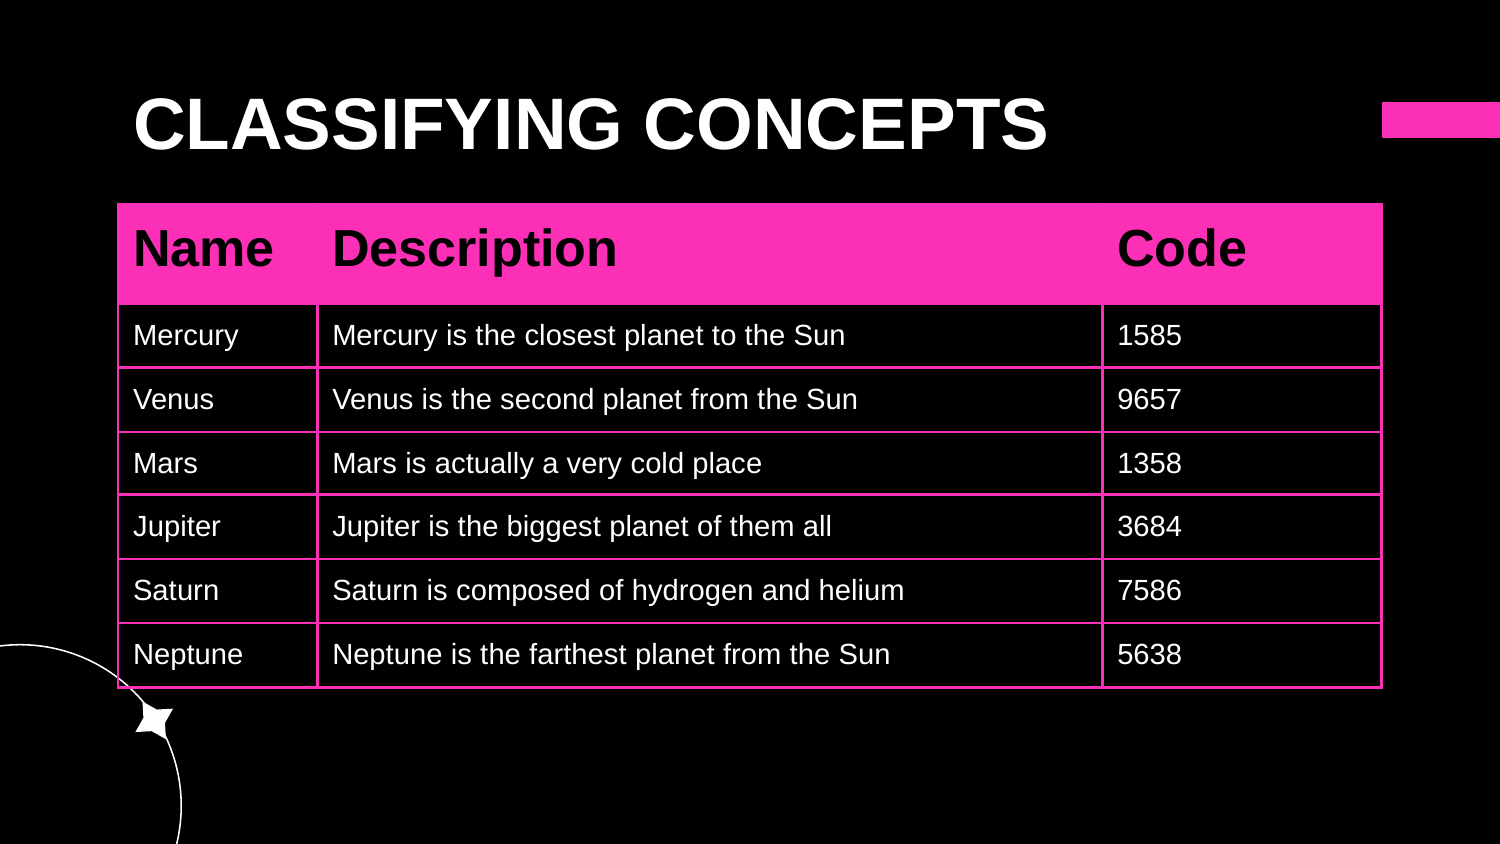

# CLASSIFYING CONCEPTS
| Name | Description | Code |
| --- | --- | --- |
| Mercury | Mercury is the closest planet to the Sun | 1585 |
| Venus | Venus is the second planet from the Sun | 9657 |
| Mars | Mars is actually a very cold place | 1358 |
| Jupiter | Jupiter is the biggest planet of them all | 3684 |
| Saturn | Saturn is composed of hydrogen and helium | 7586 |
| Neptune | Neptune is the farthest planet from the Sun | 5638 |